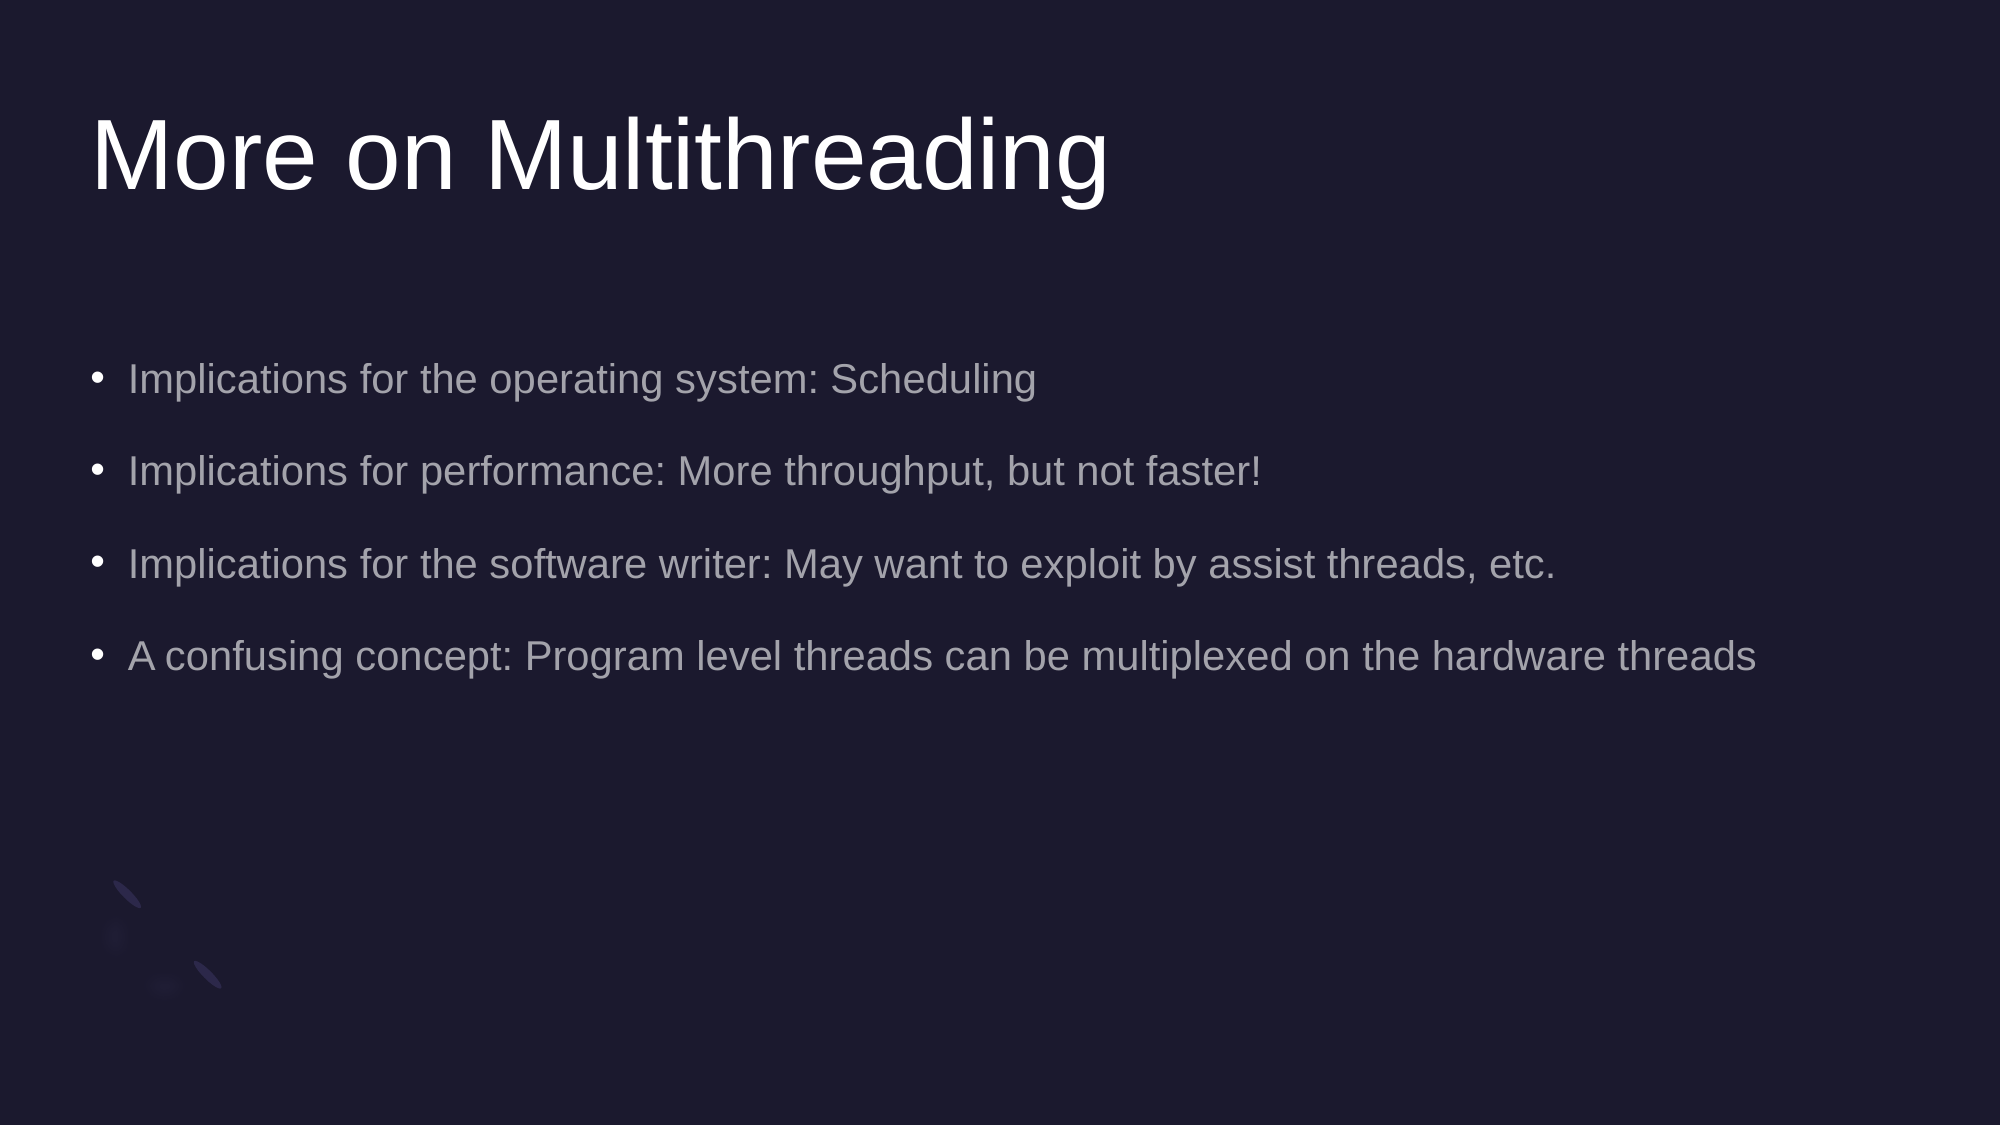

# More on Multithreading
Implications for the operating system: Scheduling
Implications for performance: More throughput, but not faster!
Implications for the software writer: May want to exploit by assist threads, etc.
A confusing concept: Program level threads can be multiplexed on the hardware threads